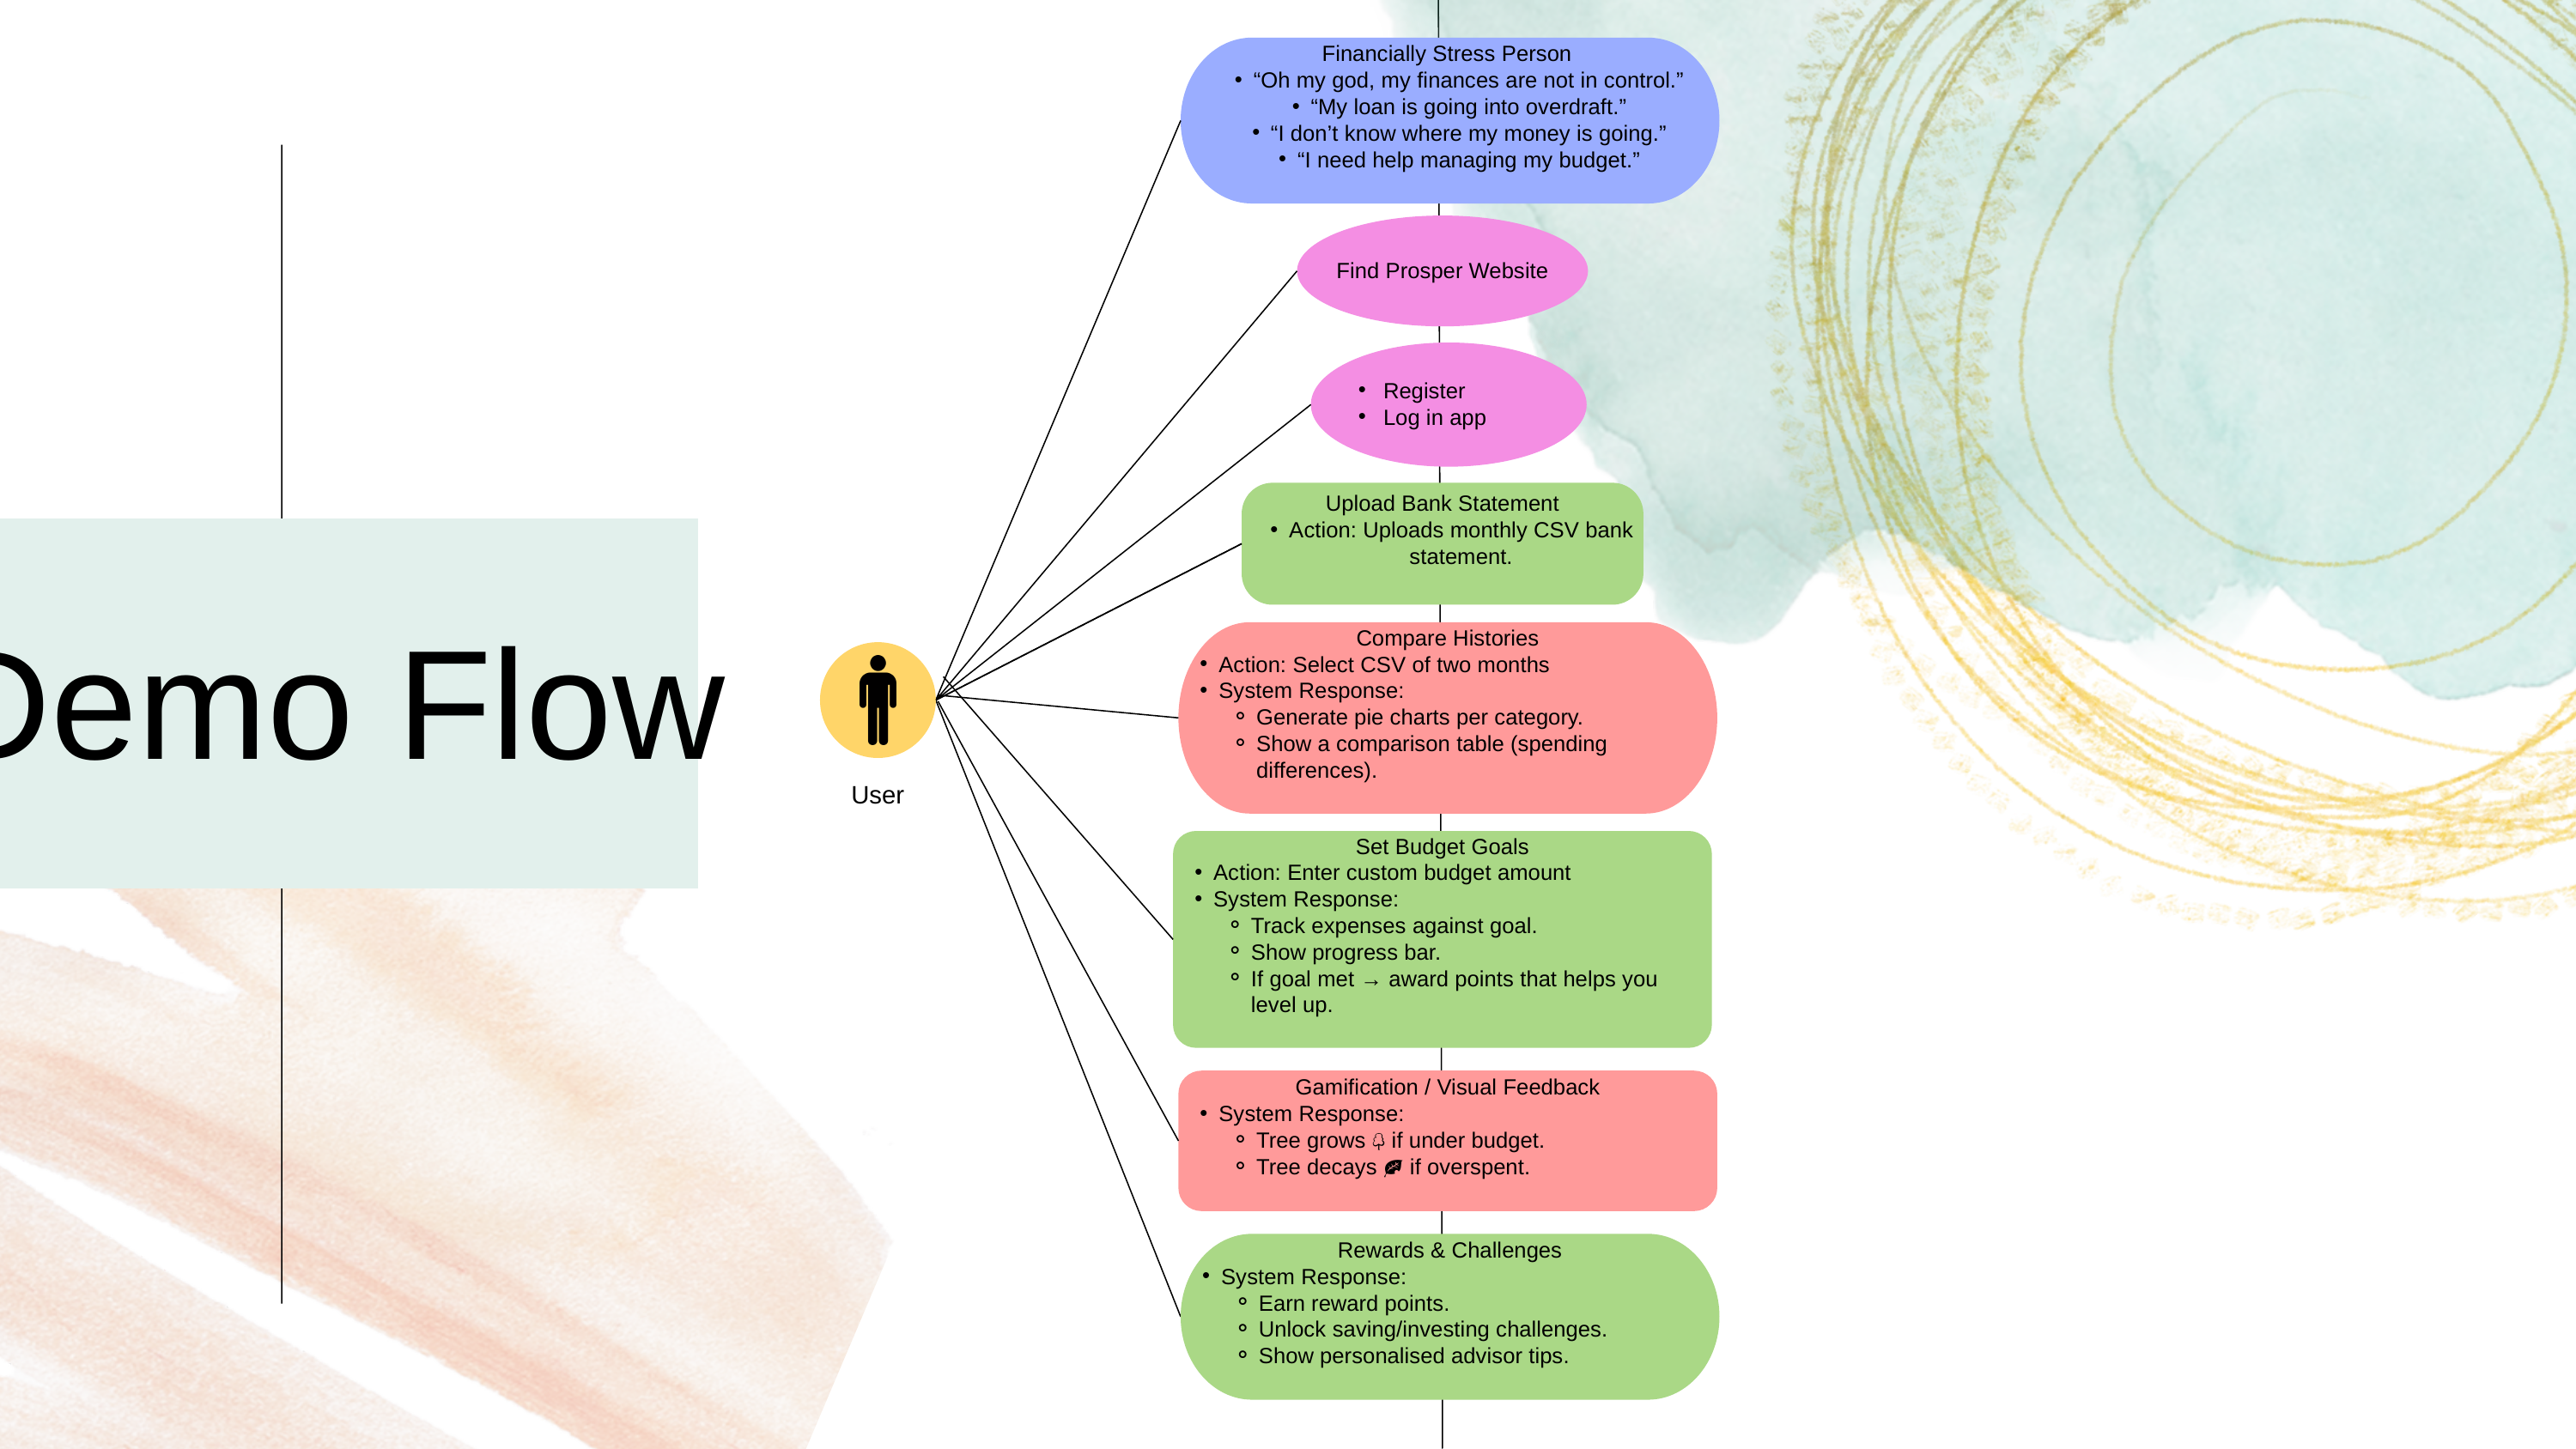

Financially Stress Person
“Oh my god, my finances are not in control.”
“My loan is going into overdraft.”
“I don’t know where my money is going.”
“I need help managing my budget.”

Find Prosper Website

 Register
 Log in app

Upload Bank Statement
Action: Uploads monthly CSV bank statement.

Demo Flow

Compare Histories
Action: Select CSV of two months
System Response:
Generate pie charts per category.
Show a comparison table (spending differences).

User

Set Budget Goals
Action: Enter custom budget amount
System Response:
Track expenses against goal.
Show progress bar.
If goal met → award points that helps you level up.

Gamification / Visual Feedback
System Response:
Tree grows 🌳 if under budget.
Tree decays 🍂 if overspent.

Rewards & Challenges
System Response:
Earn reward points.
Unlock saving/investing challenges.
Show personalised advisor tips.